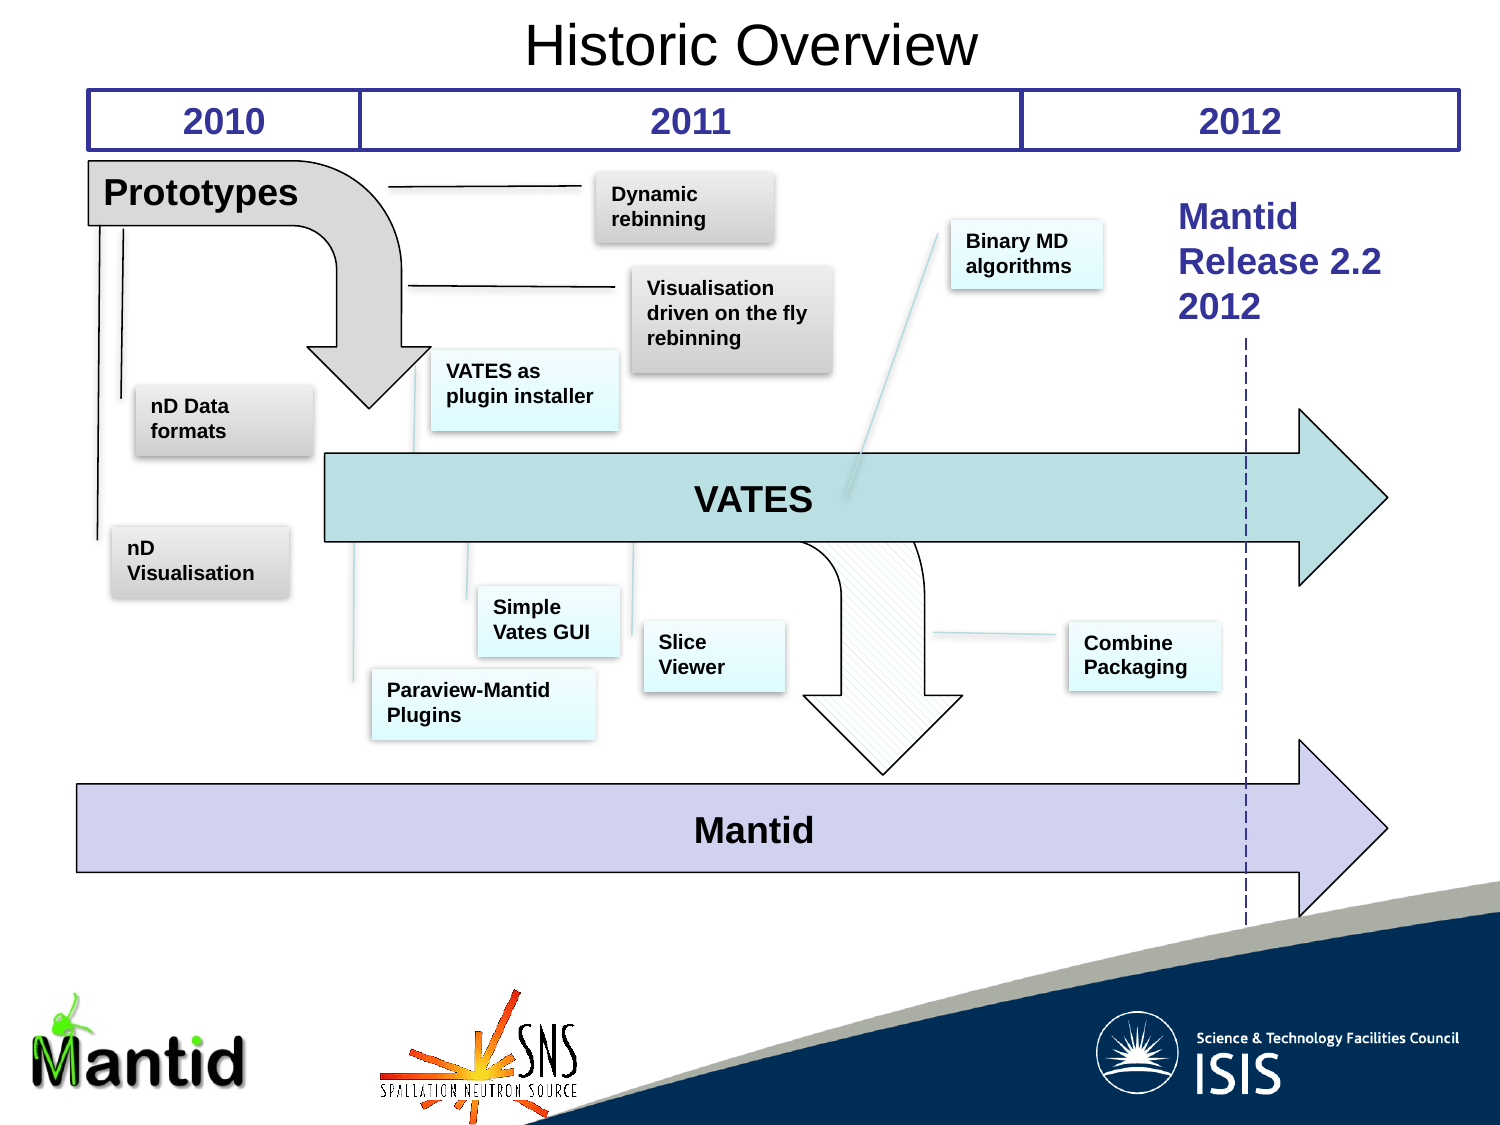

Historic Overview
2010
2011
2012

Prototypes
Dynamic rebinning
Mantid
Release 2.2
2012

Binary MD algorithms
Visualisation driven on the fly rebinning

VATES as plugin installer
nD Data formats

VATES
nD Visualisation
Simple Vates GUI
Slice Viewer
Combine Packaging

Paraview-Mantid Plugins

Mantid